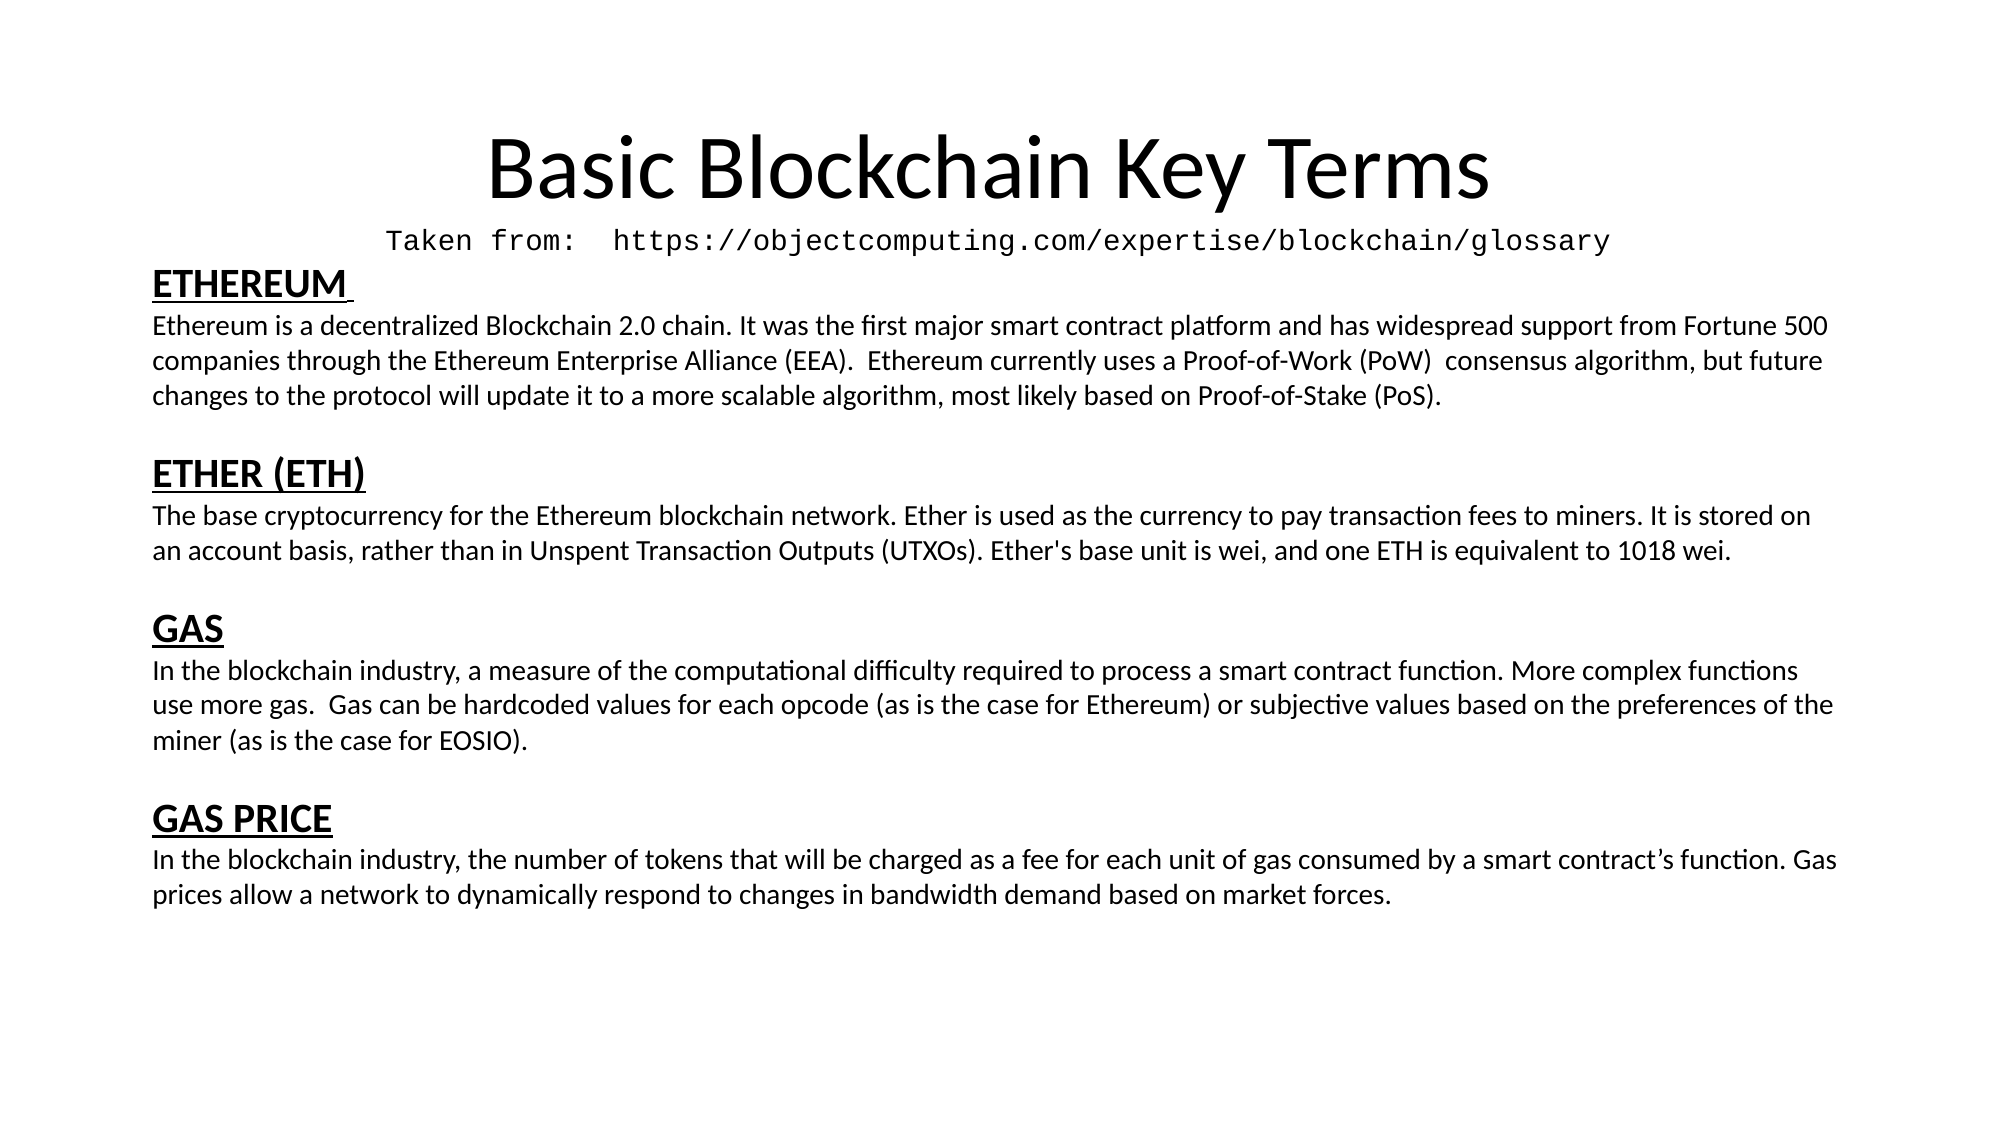

# Basic Blockchain Key Terms
Taken from:  https://objectcomputing.com/expertise/blockchain/glossary
ETHEREUM
Ethereum is a decentralized Blockchain 2.0 chain. It was the first major smart contract platform and has widespread support from Fortune 500 companies through the Ethereum Enterprise Alliance (EEA).  Ethereum currently uses a Proof-of-Work (PoW)  consensus algorithm, but future changes to the protocol will update it to a more scalable algorithm, most likely based on Proof-of-Stake (PoS).

ETHER (ETH)
The base cryptocurrency for the Ethereum blockchain network. Ether is used as the currency to pay transaction fees to miners. It is stored on an account basis, rather than in Unspent Transaction Outputs (UTXOs). Ether's base unit is wei, and one ETH is equivalent to 1018 wei.

GAS
In the blockchain industry, a measure of the computational difficulty required to process a smart contract function. More complex functions use more gas.  Gas can be hardcoded values for each opcode (as is the case for Ethereum) or subjective values based on the preferences of the miner (as is the case for EOSIO).

GAS PRICE
In the blockchain industry, the number of tokens that will be charged as a fee for each unit of gas consumed by a smart contract’s function. Gas prices allow a network to dynamically respond to changes in bandwidth demand based on market forces.